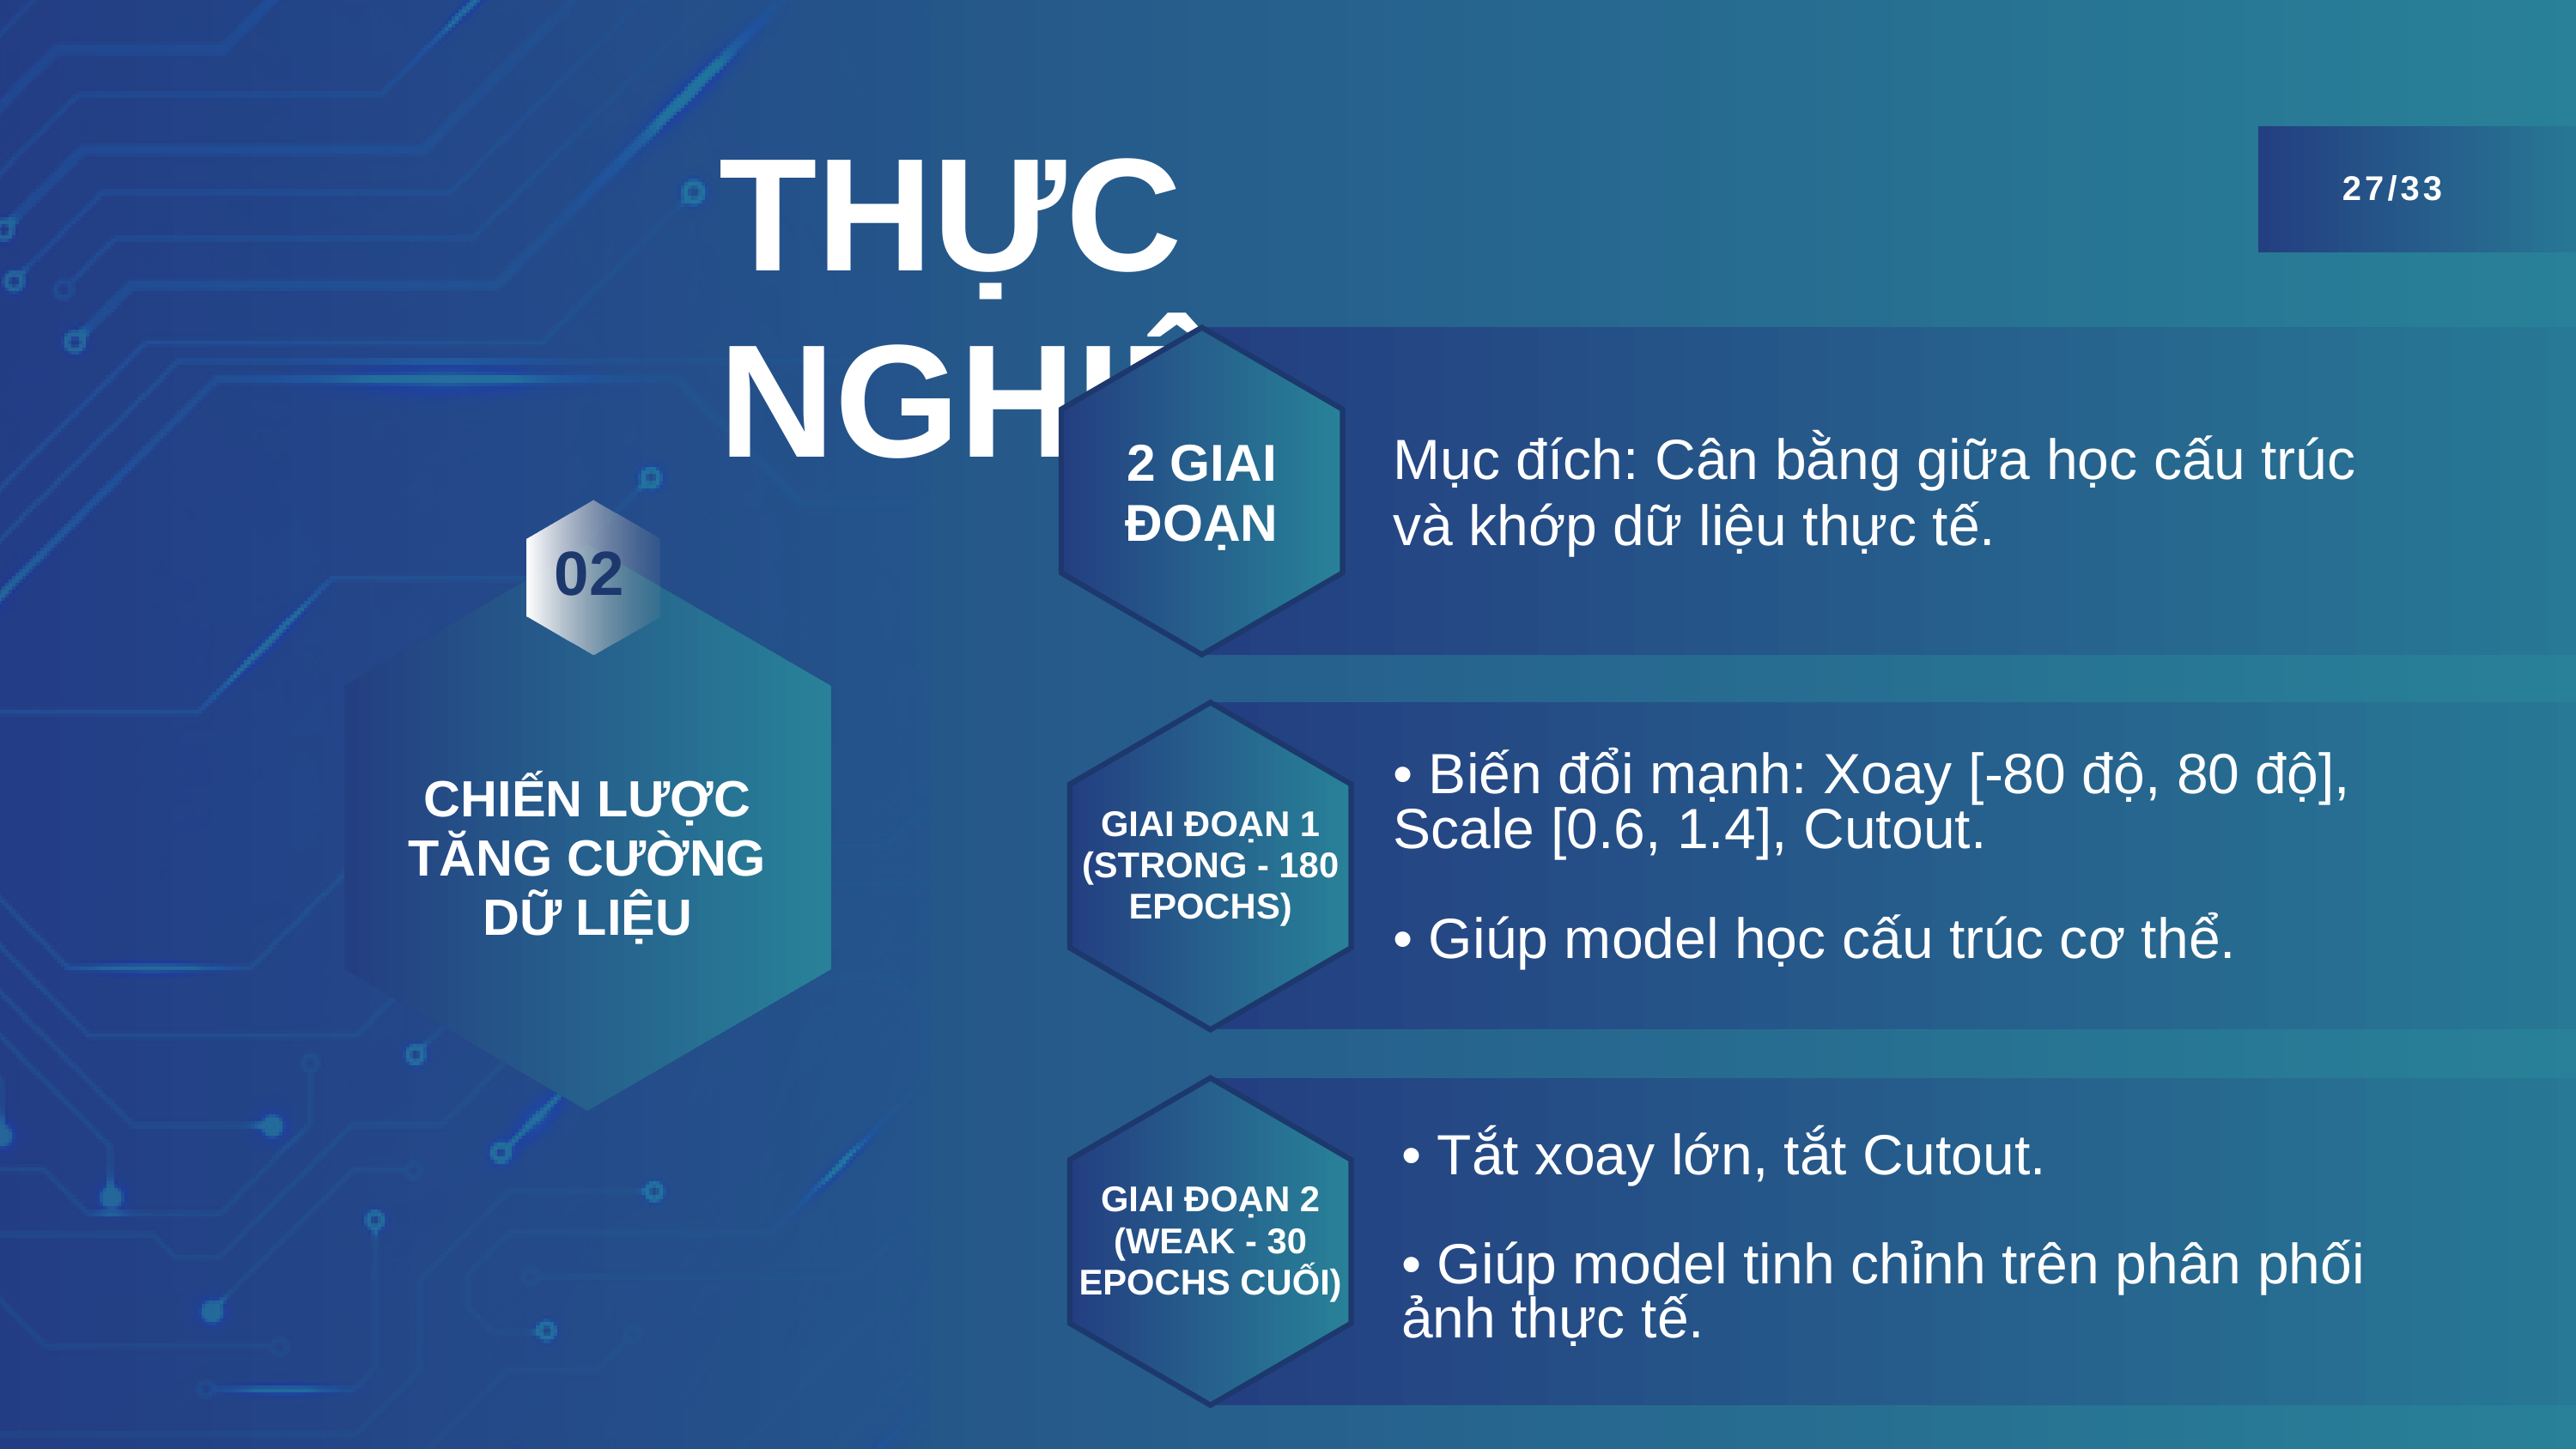

THỰC NGHIỆM

27/33

2 GIAI ĐOẠN

Mục đích: Cân bằng giữa học cấu trúc và khớp dữ liệu thực tế.
2 GIAI ĐOẠN

02

GIAI ĐOẠN 1 (STRONG - 180 EPOCHS)

• Biến đổi mạnh: Xoay [-80 độ, 80 độ], Scale [0.6, 1.4], Cutout.

• Giúp model học cấu trúc cơ thể.

CHIẾN LƯỢC TĂNG CƯỜNG DỮ LIỆU

2 GIAI ĐOẠN

GIAI ĐOẠN 2 (WEAK - 30 EPOCHS CUỐI)

• Tắt xoay lớn, tắt Cutout.

• Giúp model tinh chỉnh trên phân phối ảnh thực tế.

2 GIAI ĐOẠN